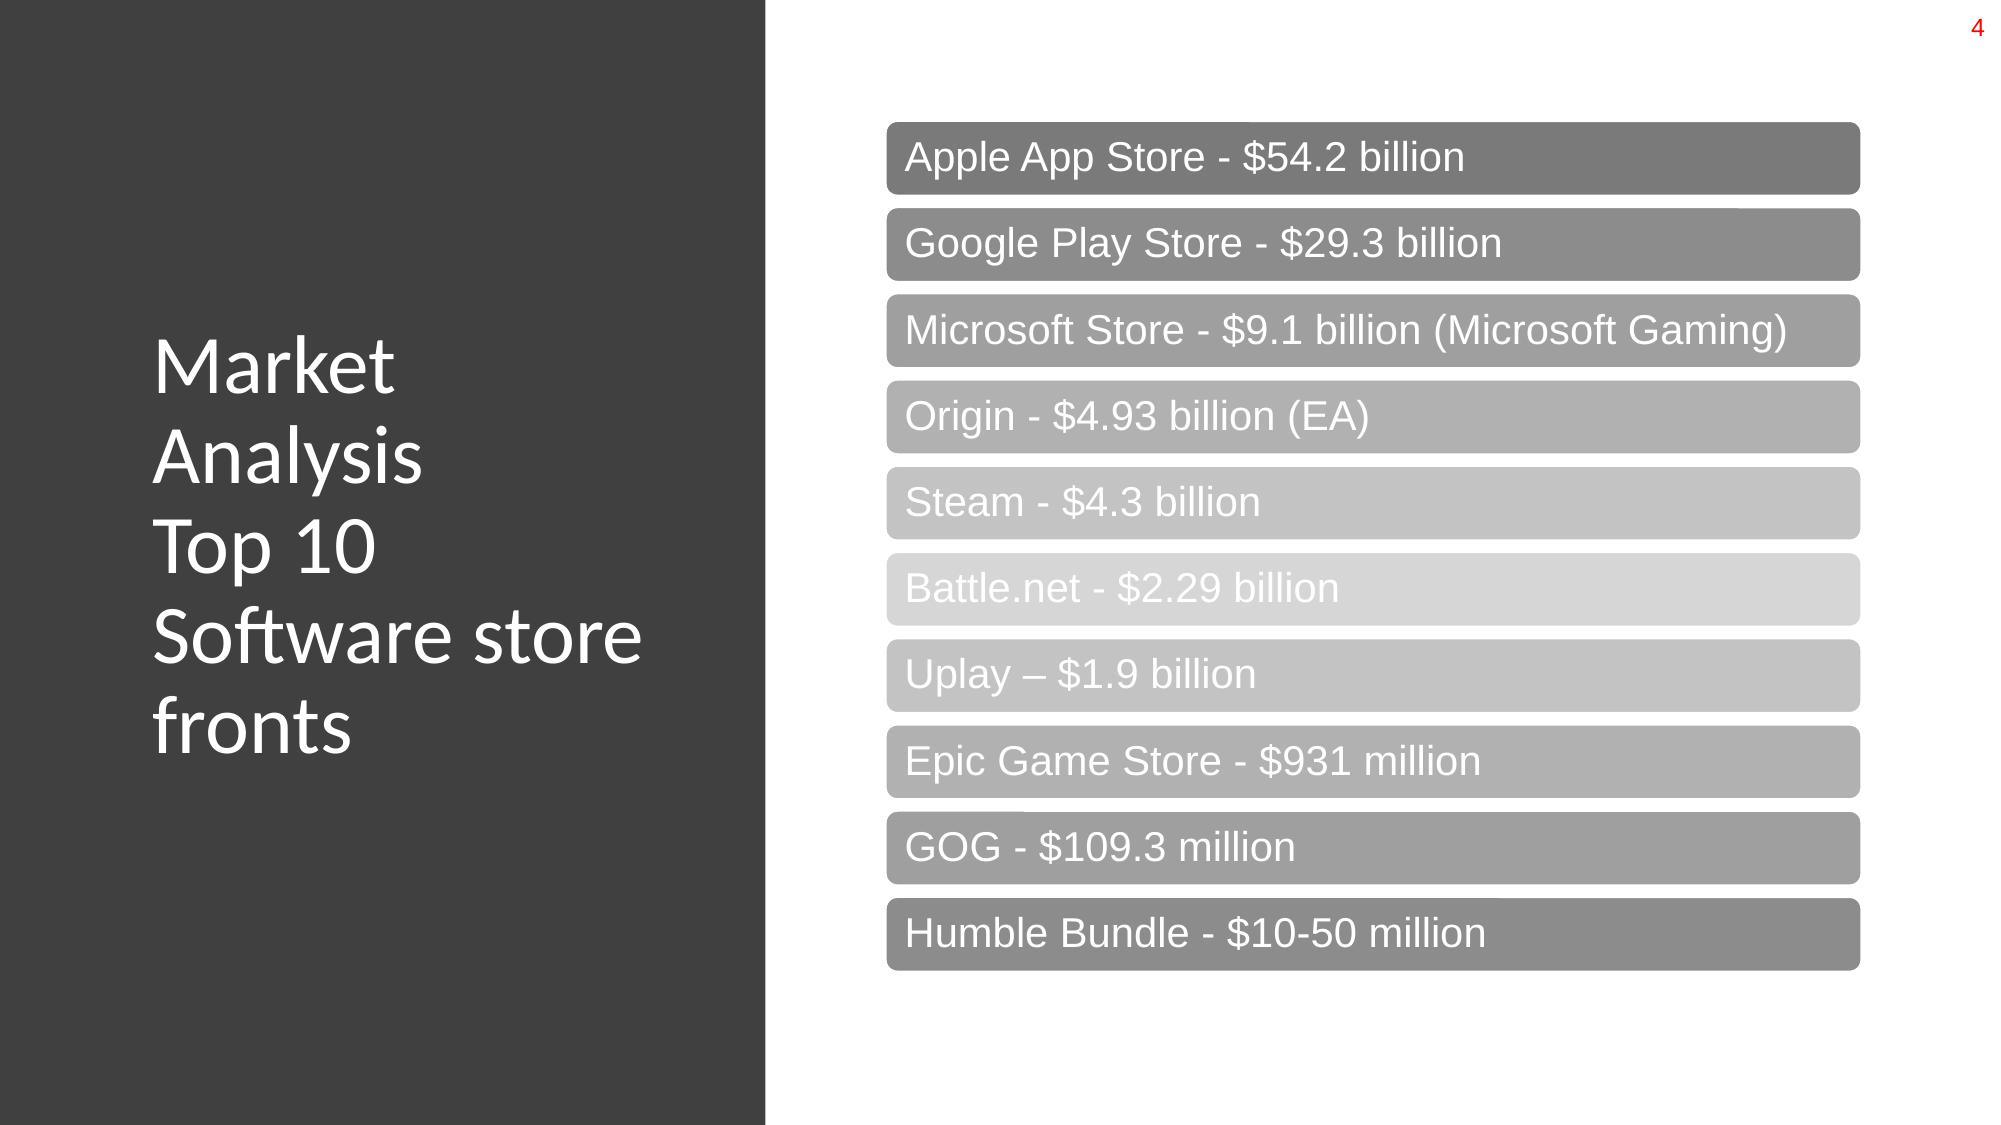

4
Apple App Store - $54.2 billion
Google Play Store - $29.3 billion
Microsoft Store - $9.1 billion (Microsoft Gaming)
Origin - $4.93 billion (EA)
Steam - $4.3 billion
Battle.net - $2.29 billion
Uplay – $1.9 billion
Epic Game Store - $931 million
GOG - $109.3 million
Humble Bundle - $10-50 million
# Market Analysis Top 10 Software store fronts